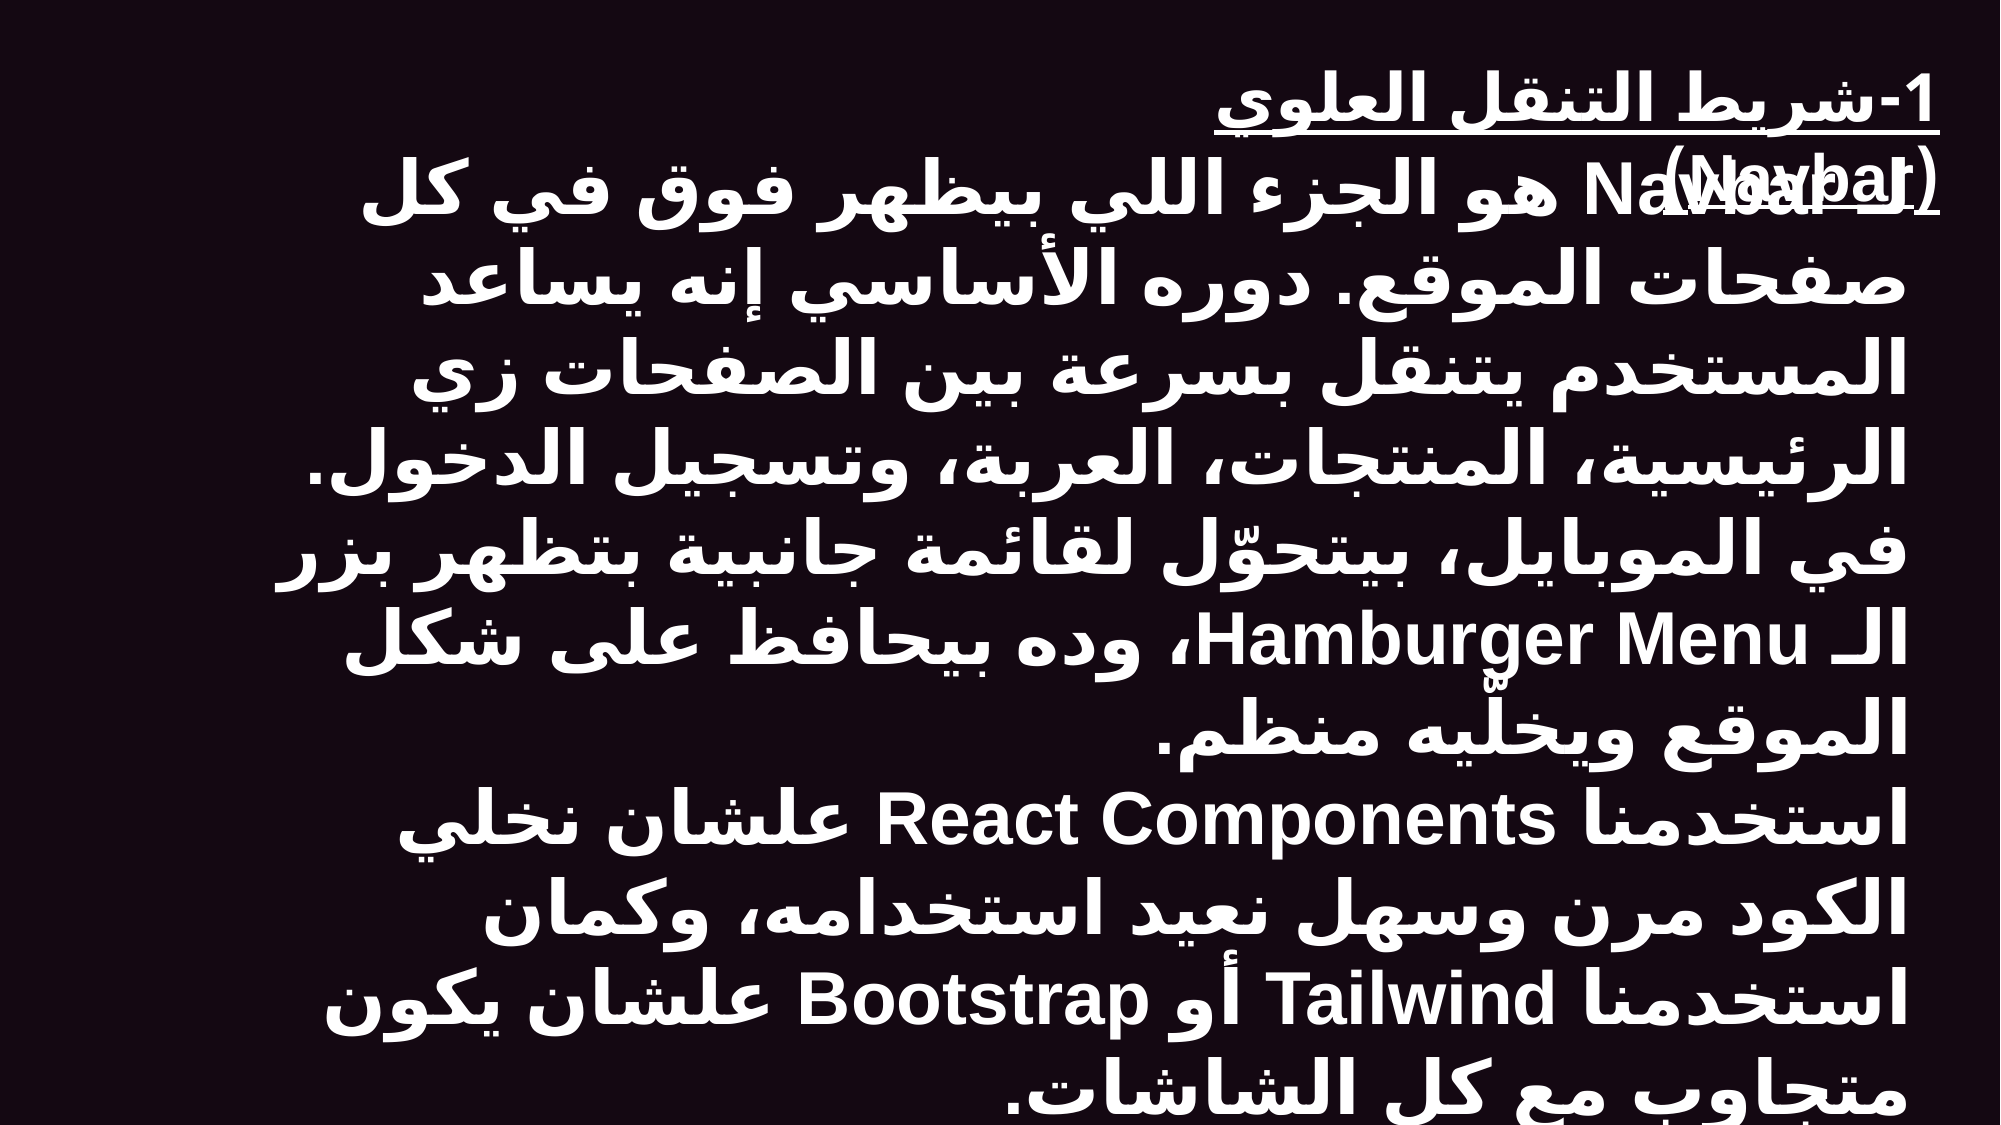

1-شريط التنقل العلوي (Navbar)

لـ Navbar هو الجزء اللي بيظهر فوق في كل صفحات الموقع. دوره الأساسي إنه يساعد المستخدم يتنقل بسرعة بين الصفحات زي الرئيسية، المنتجات، العربة، وتسجيل الدخول.
في الموبايل، بيتحوّل لقائمة جانبية بتظهر بزر الـ Hamburger Menu، وده بيحافظ على شكل الموقع ويخلّيه منظم.
استخدمنا React Components علشان نخلي الكود مرن وسهل نعيد استخدامه، وكمان استخدمنا Tailwind أو Bootstrap علشان يكون متجاوب مع كل الشاشات.